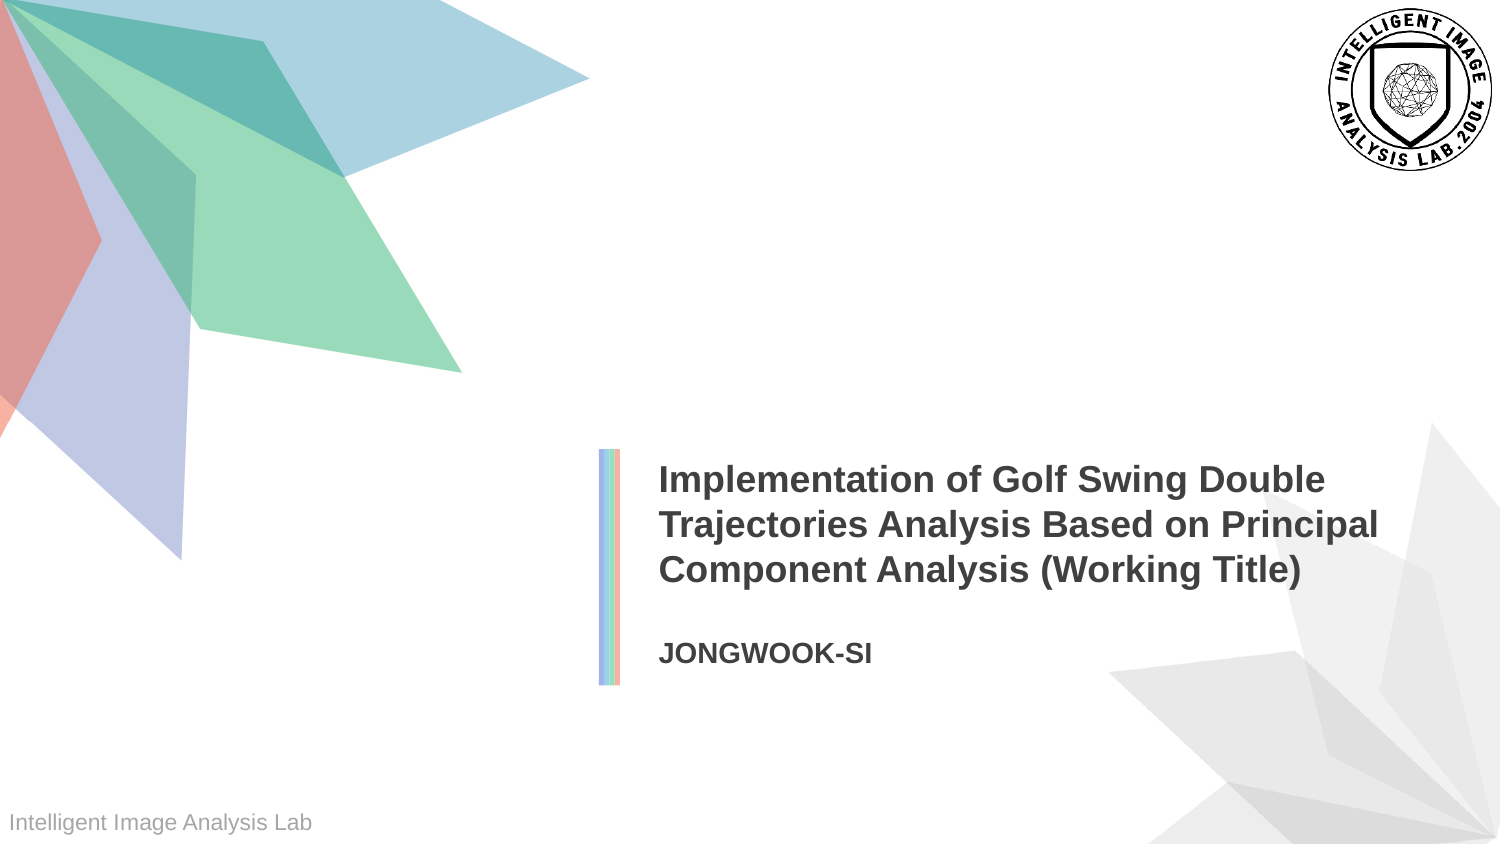

Implementation of Golf Swing Double Trajectories Analysis Based on Principal Component Analysis (Working Title)

JONGWOOK-SI